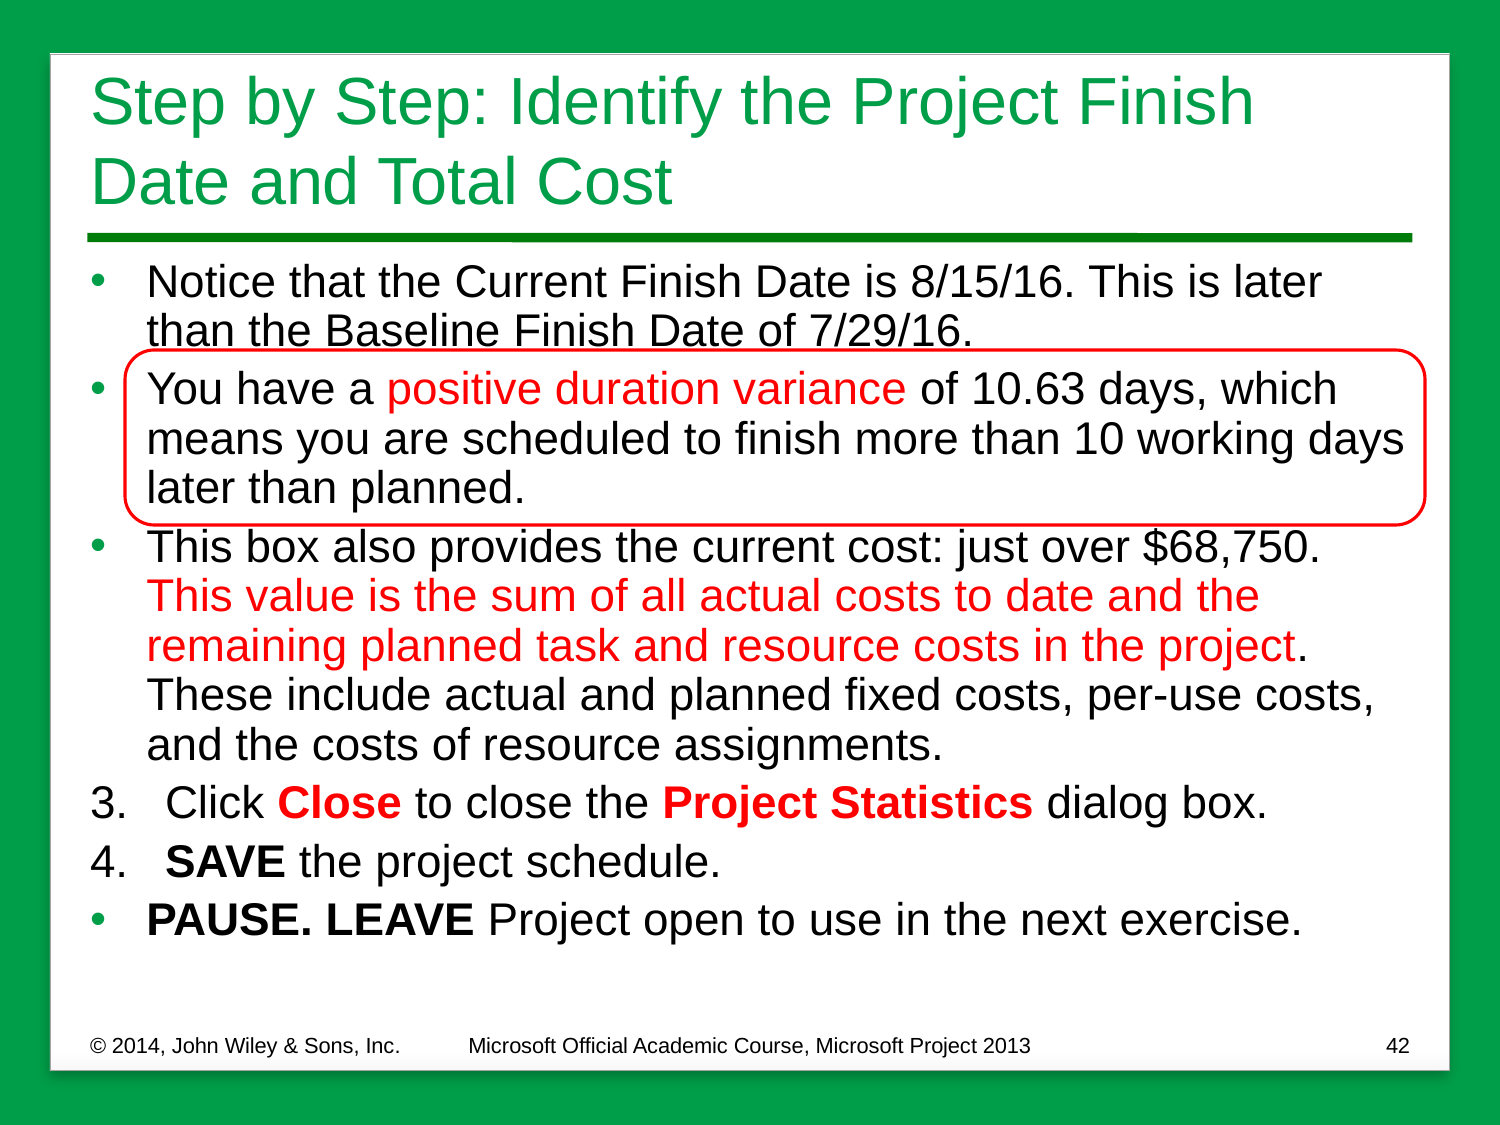

# Step by Step: Identify the Project Finish Date and Total Cost
Notice that the Current Finish Date is 8/15/16. This is later than the Baseline Finish Date of 7/29/16.
You have a positive duration variance of 10.63 days, which means you are scheduled to finish more than 10 working days later than planned.
This box also provides the current cost: just over $68,750. This value is the sum of all actual costs to date and the remaining planned task and resource costs in the project. These include actual and planned fixed costs, per-use costs, and the costs of resource assignments.
3.	Click Close to close the Project Statistics dialog box.
4.	SAVE the project schedule.
PAUSE. LEAVE Project open to use in the next exercise.

© 2014, John Wiley & Sons, Inc.
Microsoft Official Academic Course, Microsoft Project 2013
42